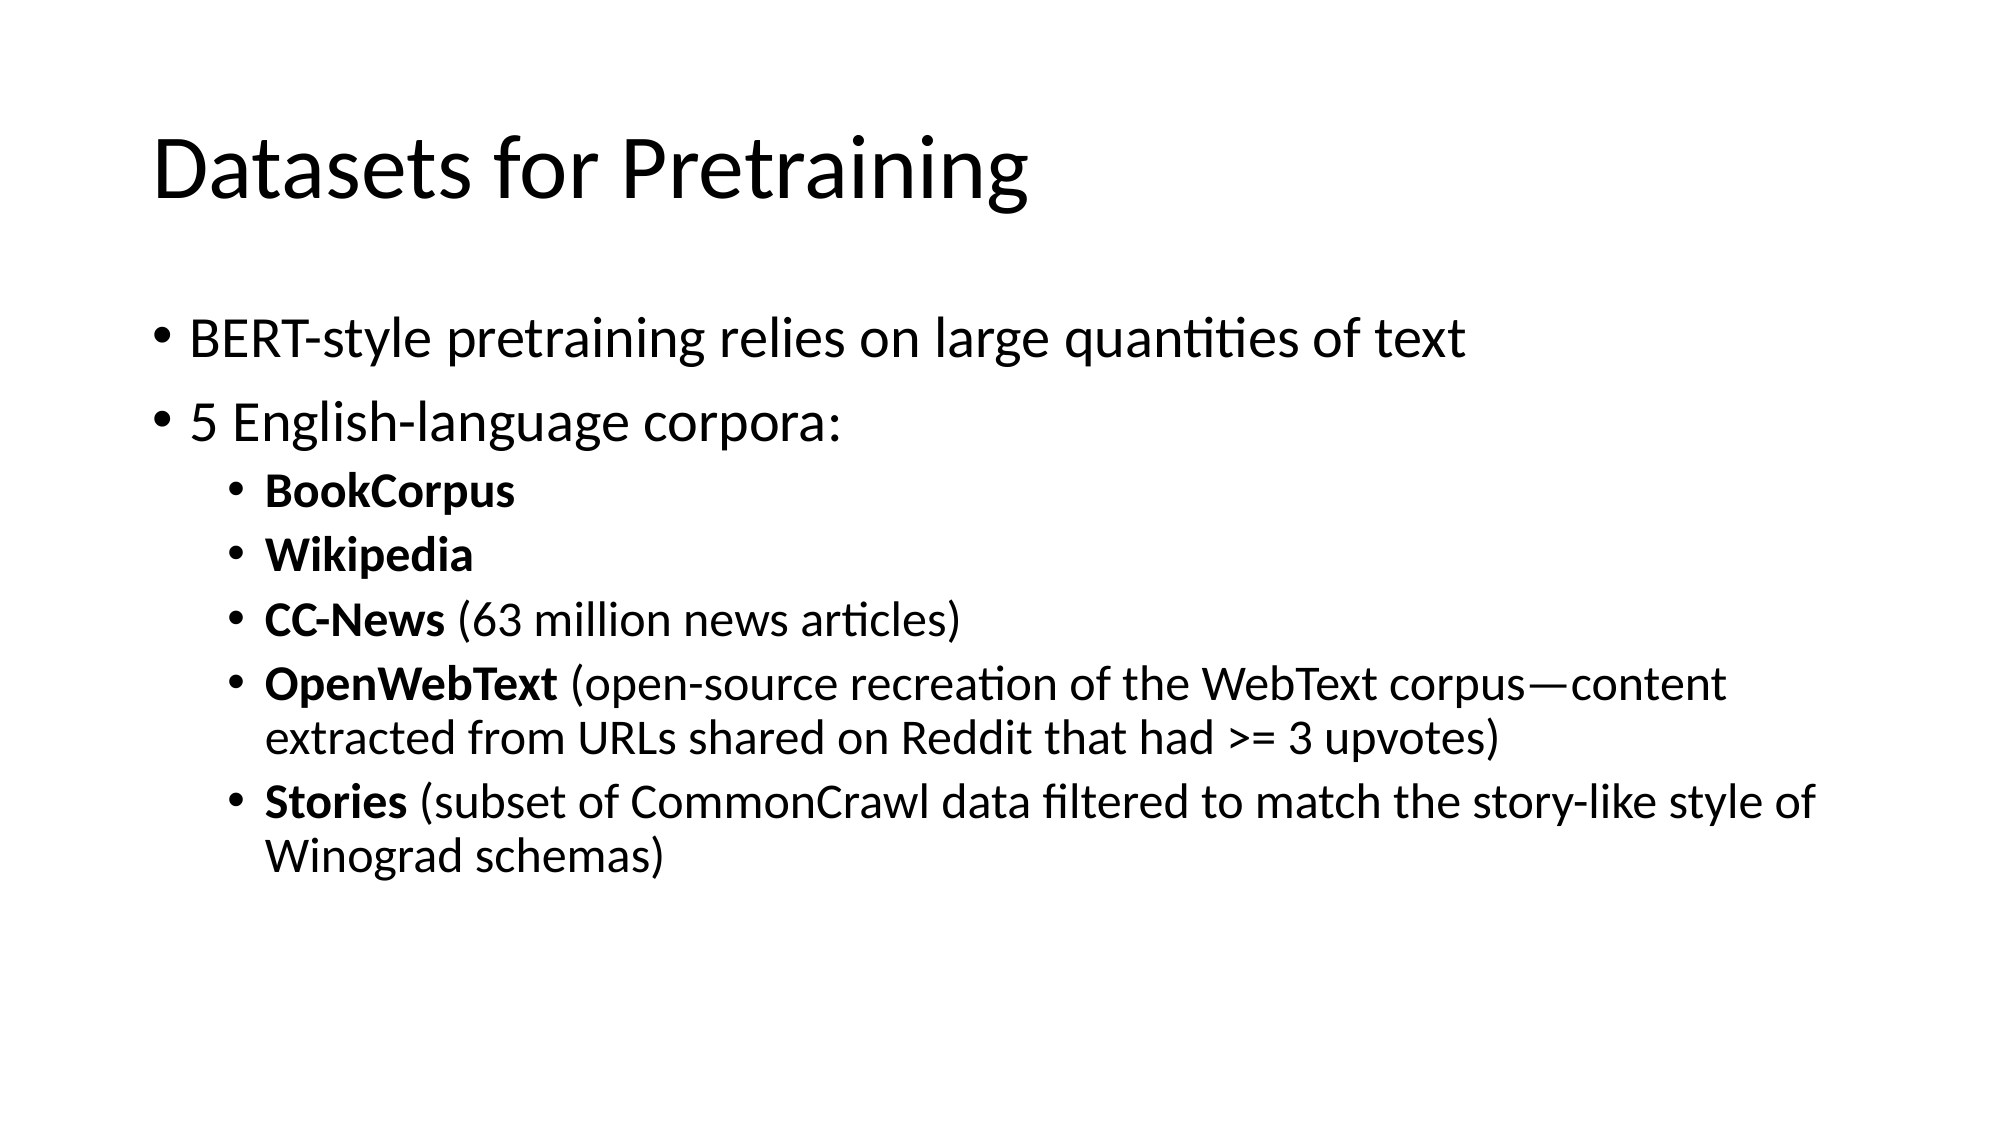

# Datasets for Pretraining
BERT-style pretraining relies on large quantities of text
5 English-language corpora:
BookCorpus
Wikipedia
CC-News (63 million news articles)
OpenWebText (open-source recreation of the WebText corpus—content extracted from URLs shared on Reddit that had >= 3 upvotes)
Stories (subset of CommonCrawl data filtered to match the story-like style of Winograd schemas)